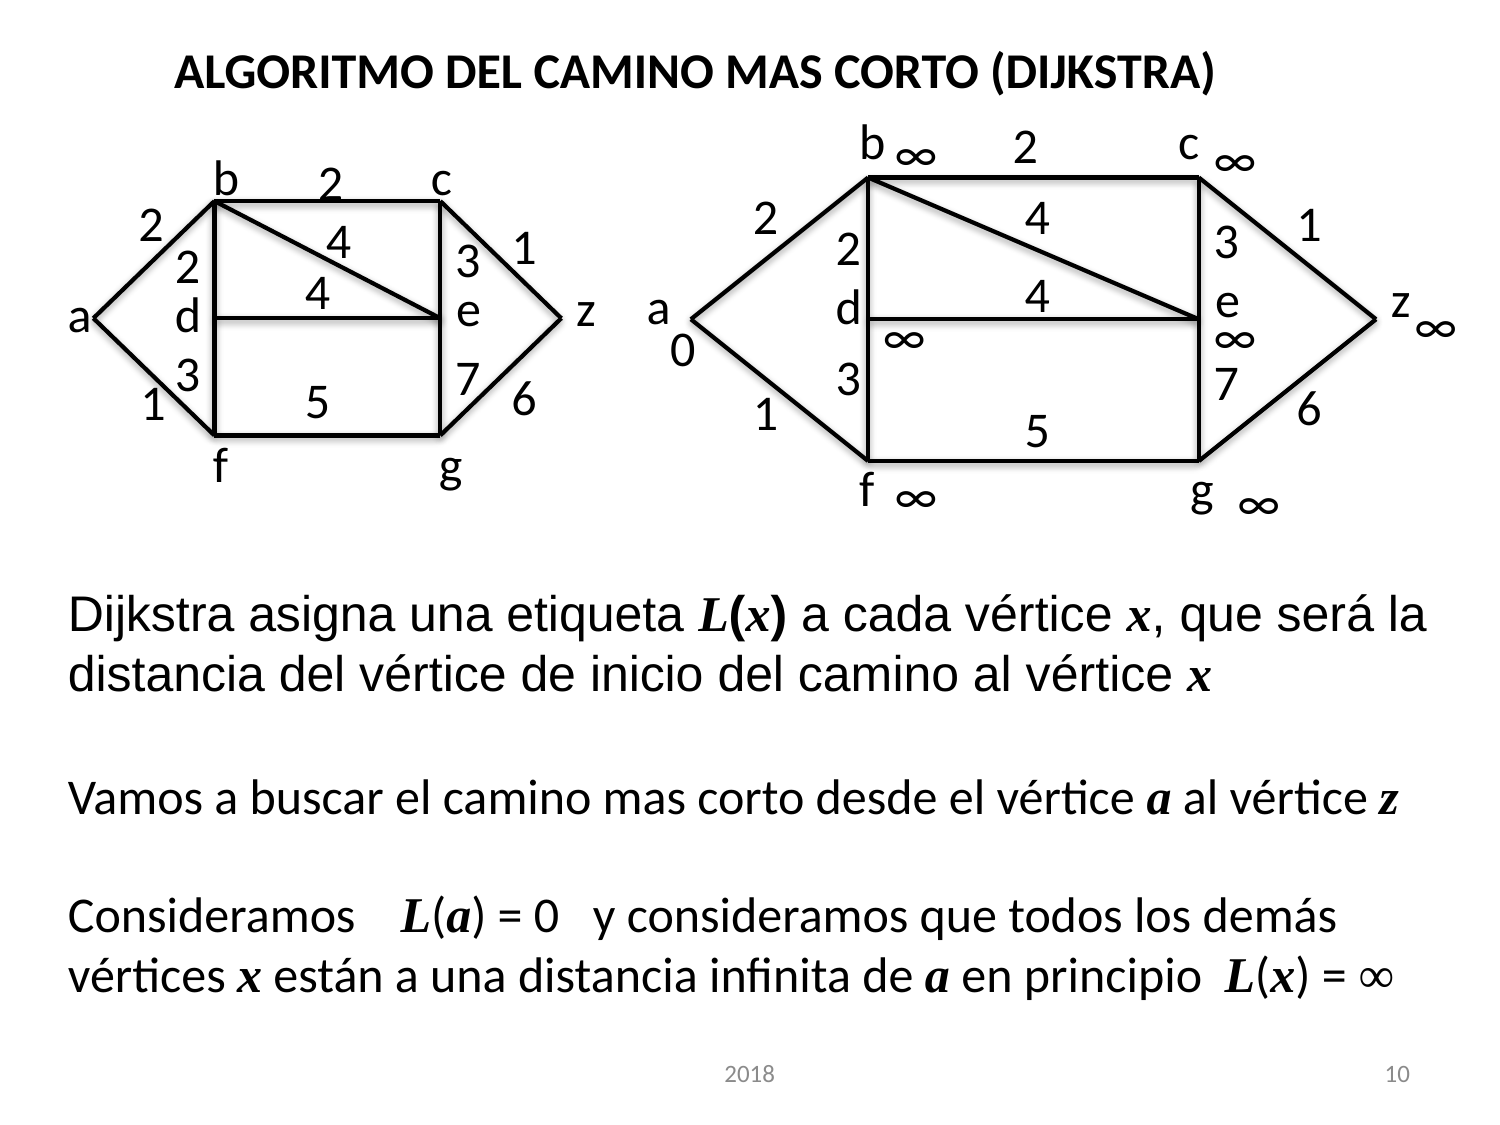

ALGORITMO DEL CAMINO MAS CORTO (DIJKSTRA)
b
c
2
∞
∞
b
c
2
2
4
1
3
2
4
e
z
a
d
3
7
6
5
1
f
g
2
4
1
3
2
4
e
z
a
d
∞
∞
∞
0
3
7
6
1
5
f
g
∞
∞
Dijkstra asigna una etiqueta L(x) a cada vértice x, que será la distancia del vértice de inicio del camino al vértice x
Vamos a buscar el camino mas corto desde el vértice a al vértice z
Consideramos    L(a) = 0   y consideramos que todos los demás vértices x están a una distancia infinita de a en principio  L(x) = ∞
2018
10